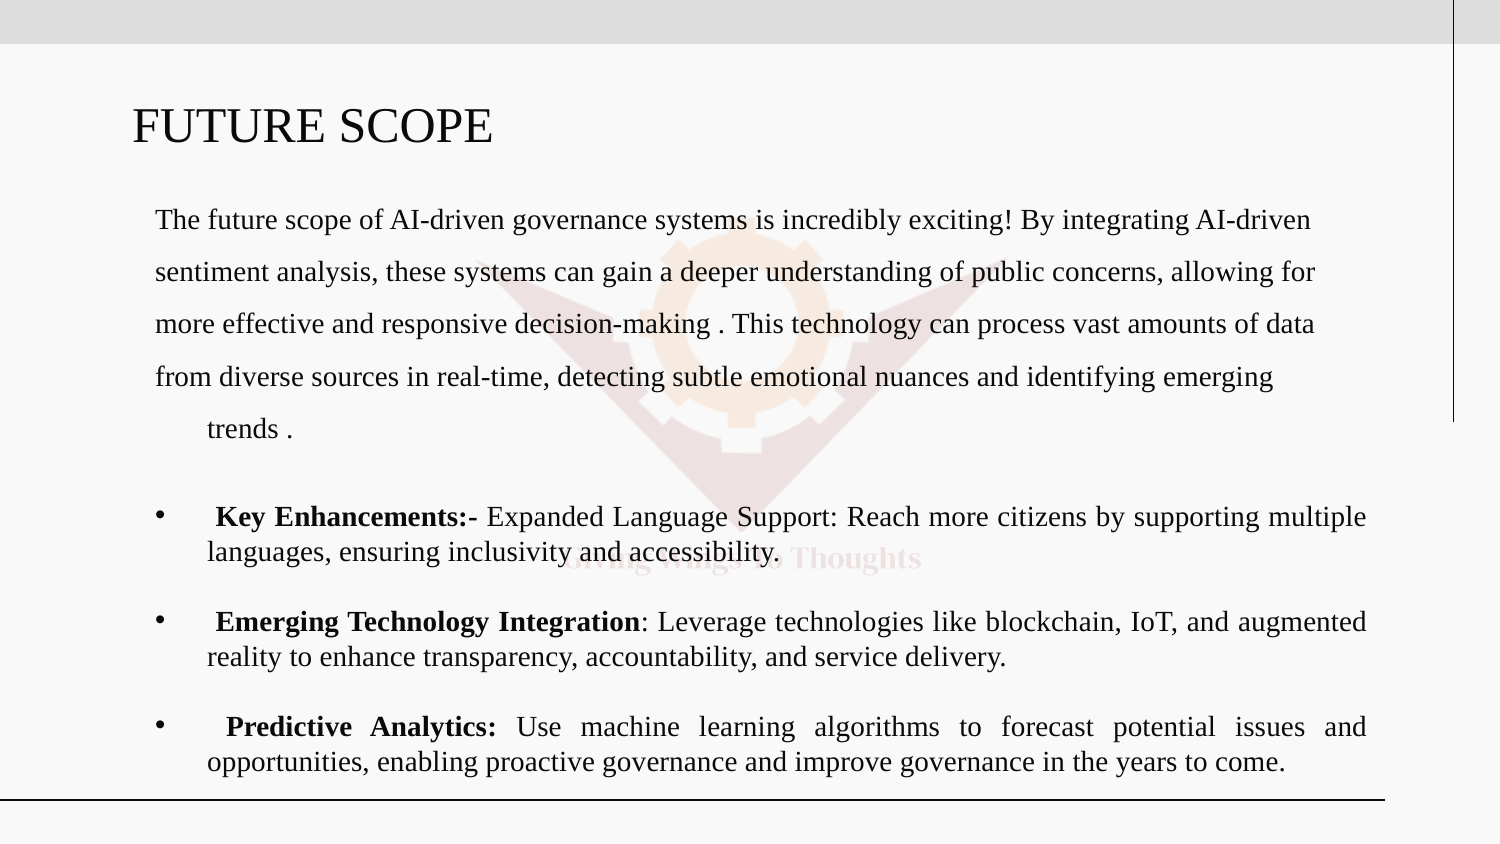

# FUTURE SCOPE
The future scope of AI-driven governance systems is incredibly exciting! By integrating AI-driven
sentiment analysis, these systems can gain a deeper understanding of public concerns, allowing for
more effective and responsive decision-making . This technology can process vast amounts of data
from diverse sources in real-time, detecting subtle emotional nuances and identifying emerging trends .

 Key Enhancements:- Expanded Language Support: Reach more citizens by supporting multiple languages, ensuring inclusivity and accessibility.

 Emerging Technology Integration: Leverage technologies like blockchain, IoT, and augmented reality to enhance transparency, accountability, and service delivery.

 Predictive Analytics: Use machine learning algorithms to forecast potential issues and opportunities, enabling proactive governance and improve governance in the years to come.